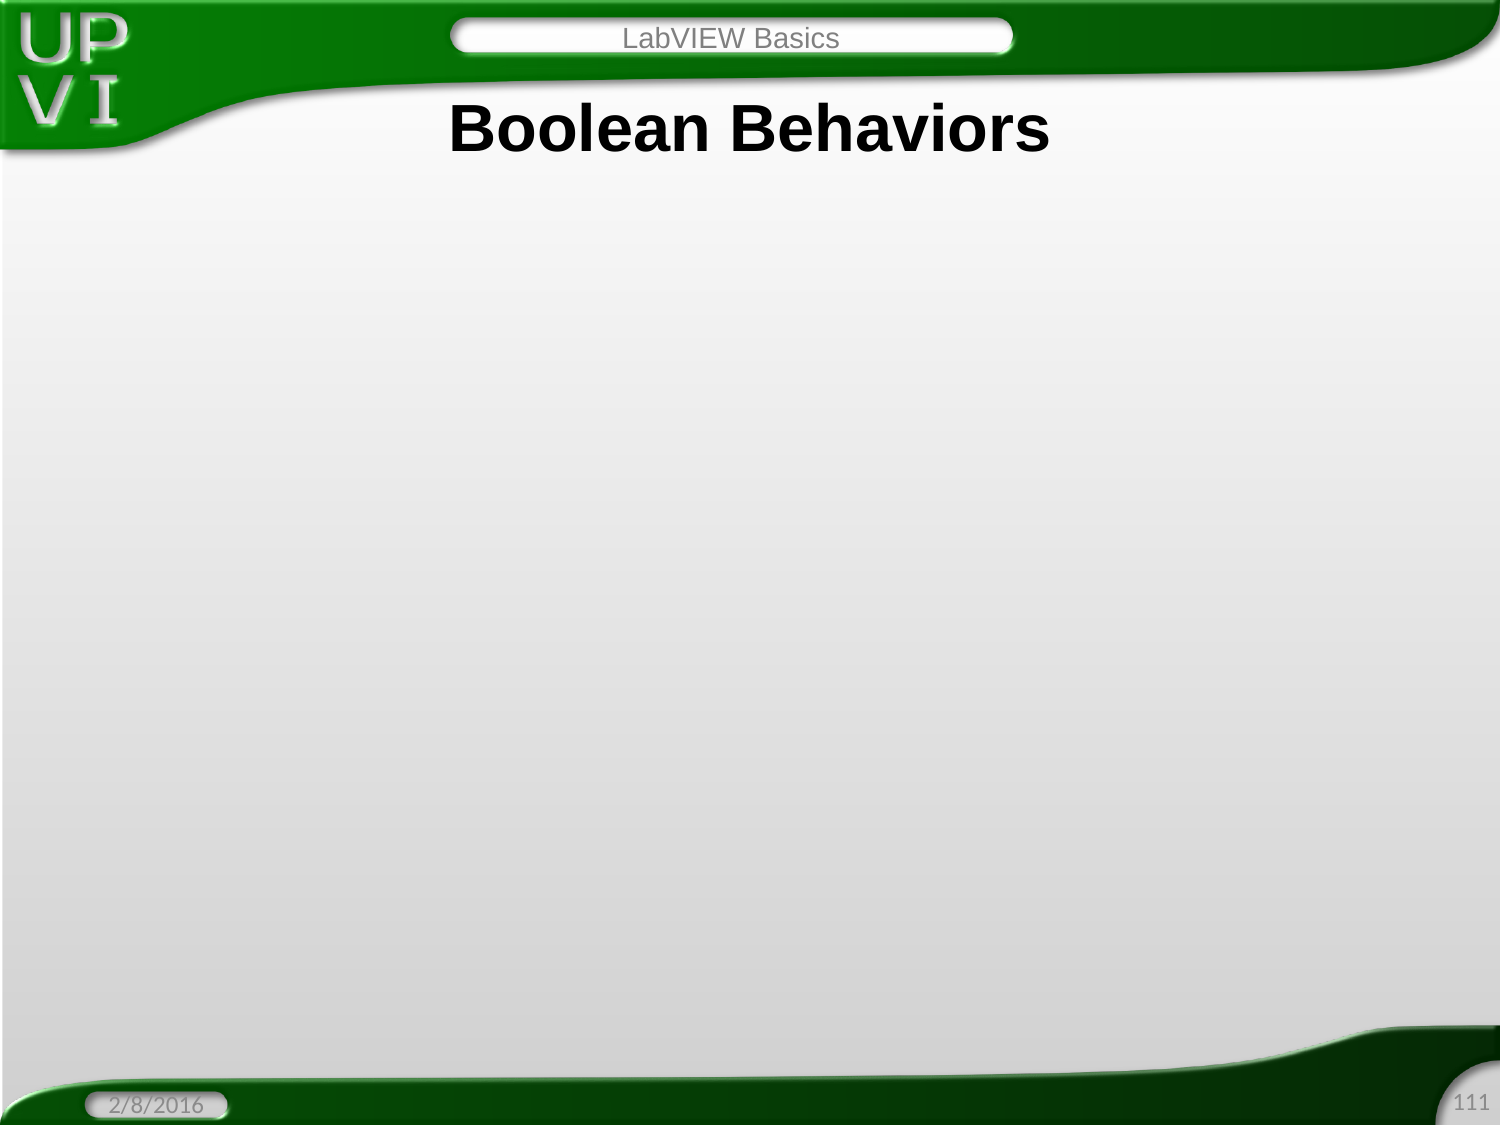

LabVIEW Basics
# Boolean Behaviors

111
2/8/2016